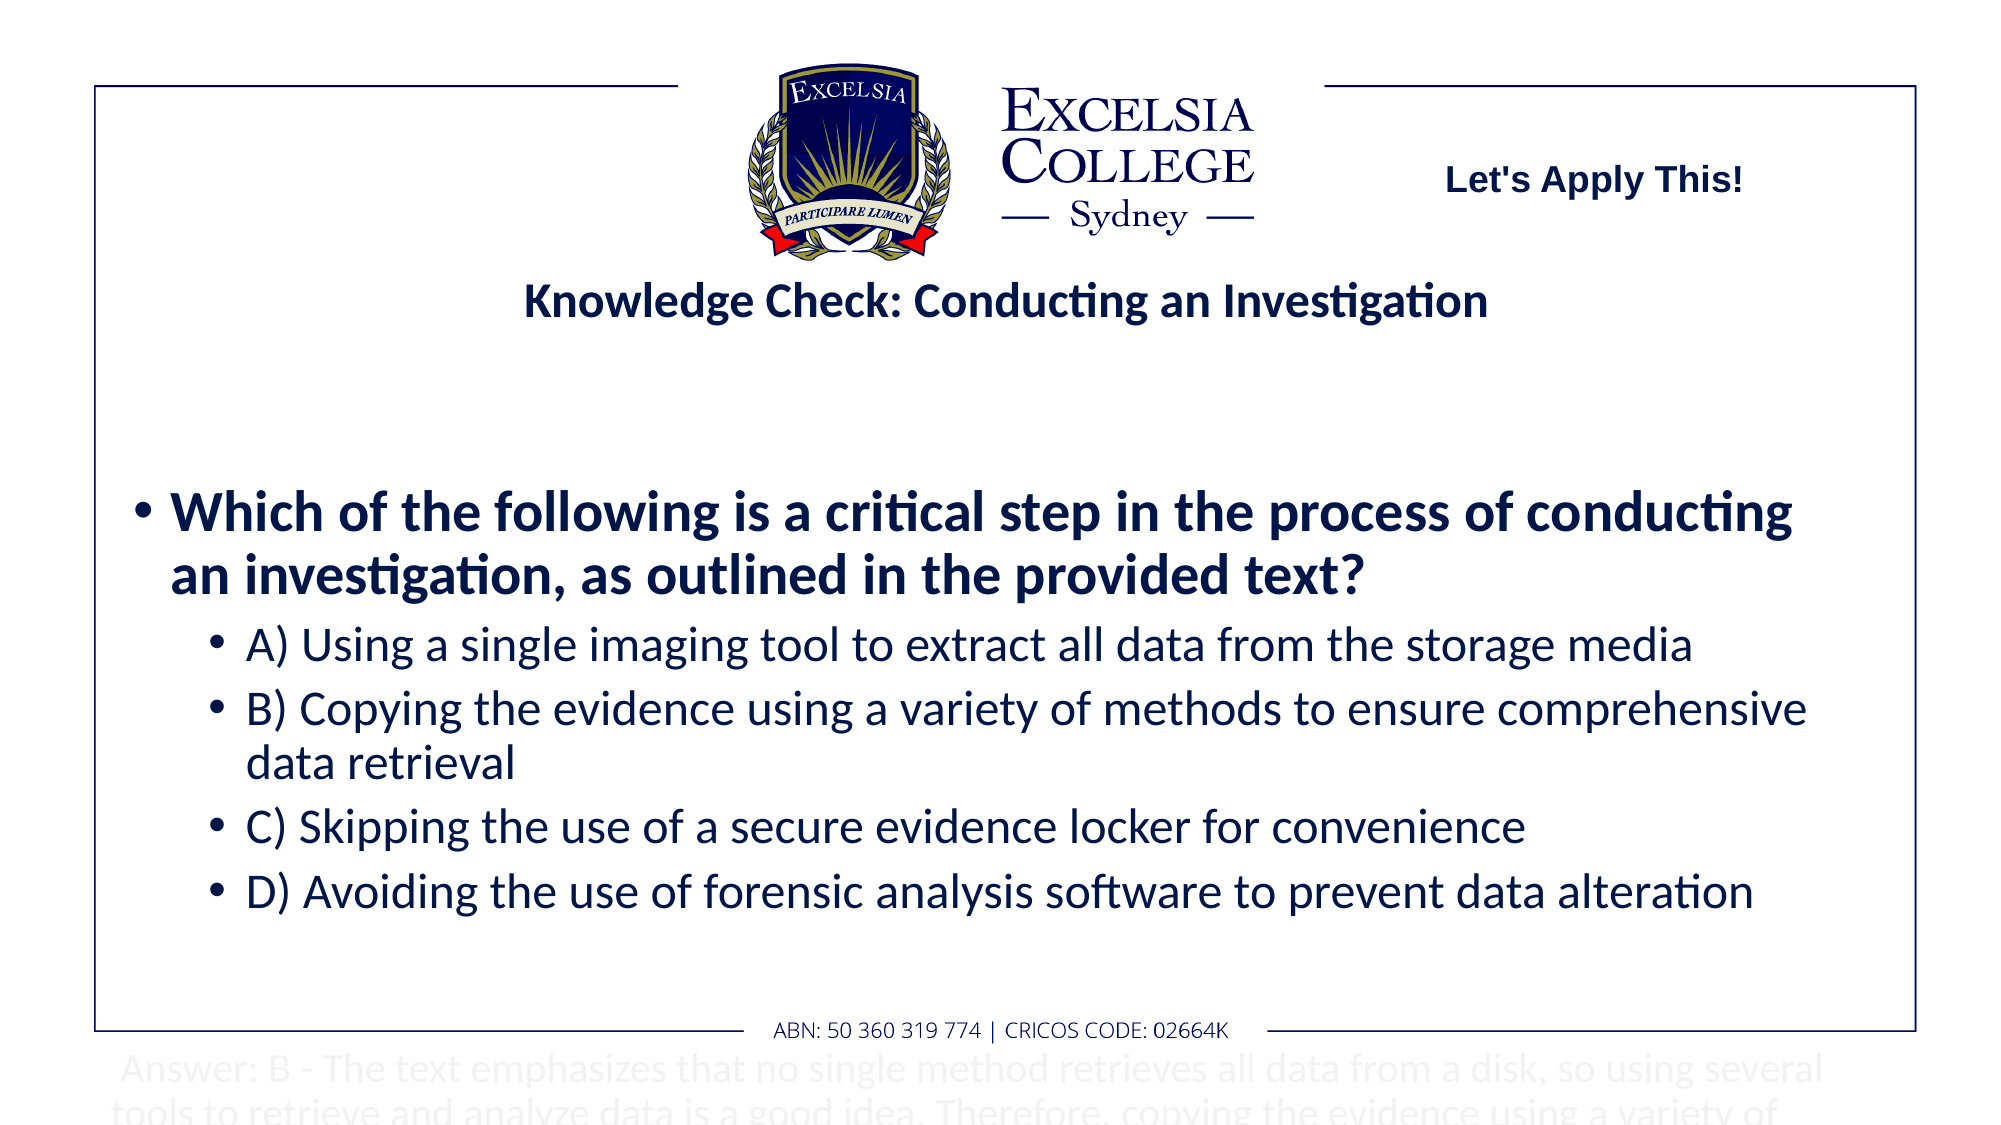

Let's Apply This!
# Knowledge Check: Conducting an Investigation

Which of the following is a critical step in the process of conducting an investigation, as outlined in the provided text?
A) Using a single imaging tool to extract all data from the storage media
B) Copying the evidence using a variety of methods to ensure comprehensive data retrieval
C) Skipping the use of a secure evidence locker for convenience
D) Avoiding the use of forensic analysis software to prevent data alteration

 Answer: B - The text emphasizes that no single method retrieves all data from a disk, so using several tools to retrieve and analyze data is a good idea. Therefore, copying the evidence using a variety of methods is a critical step.